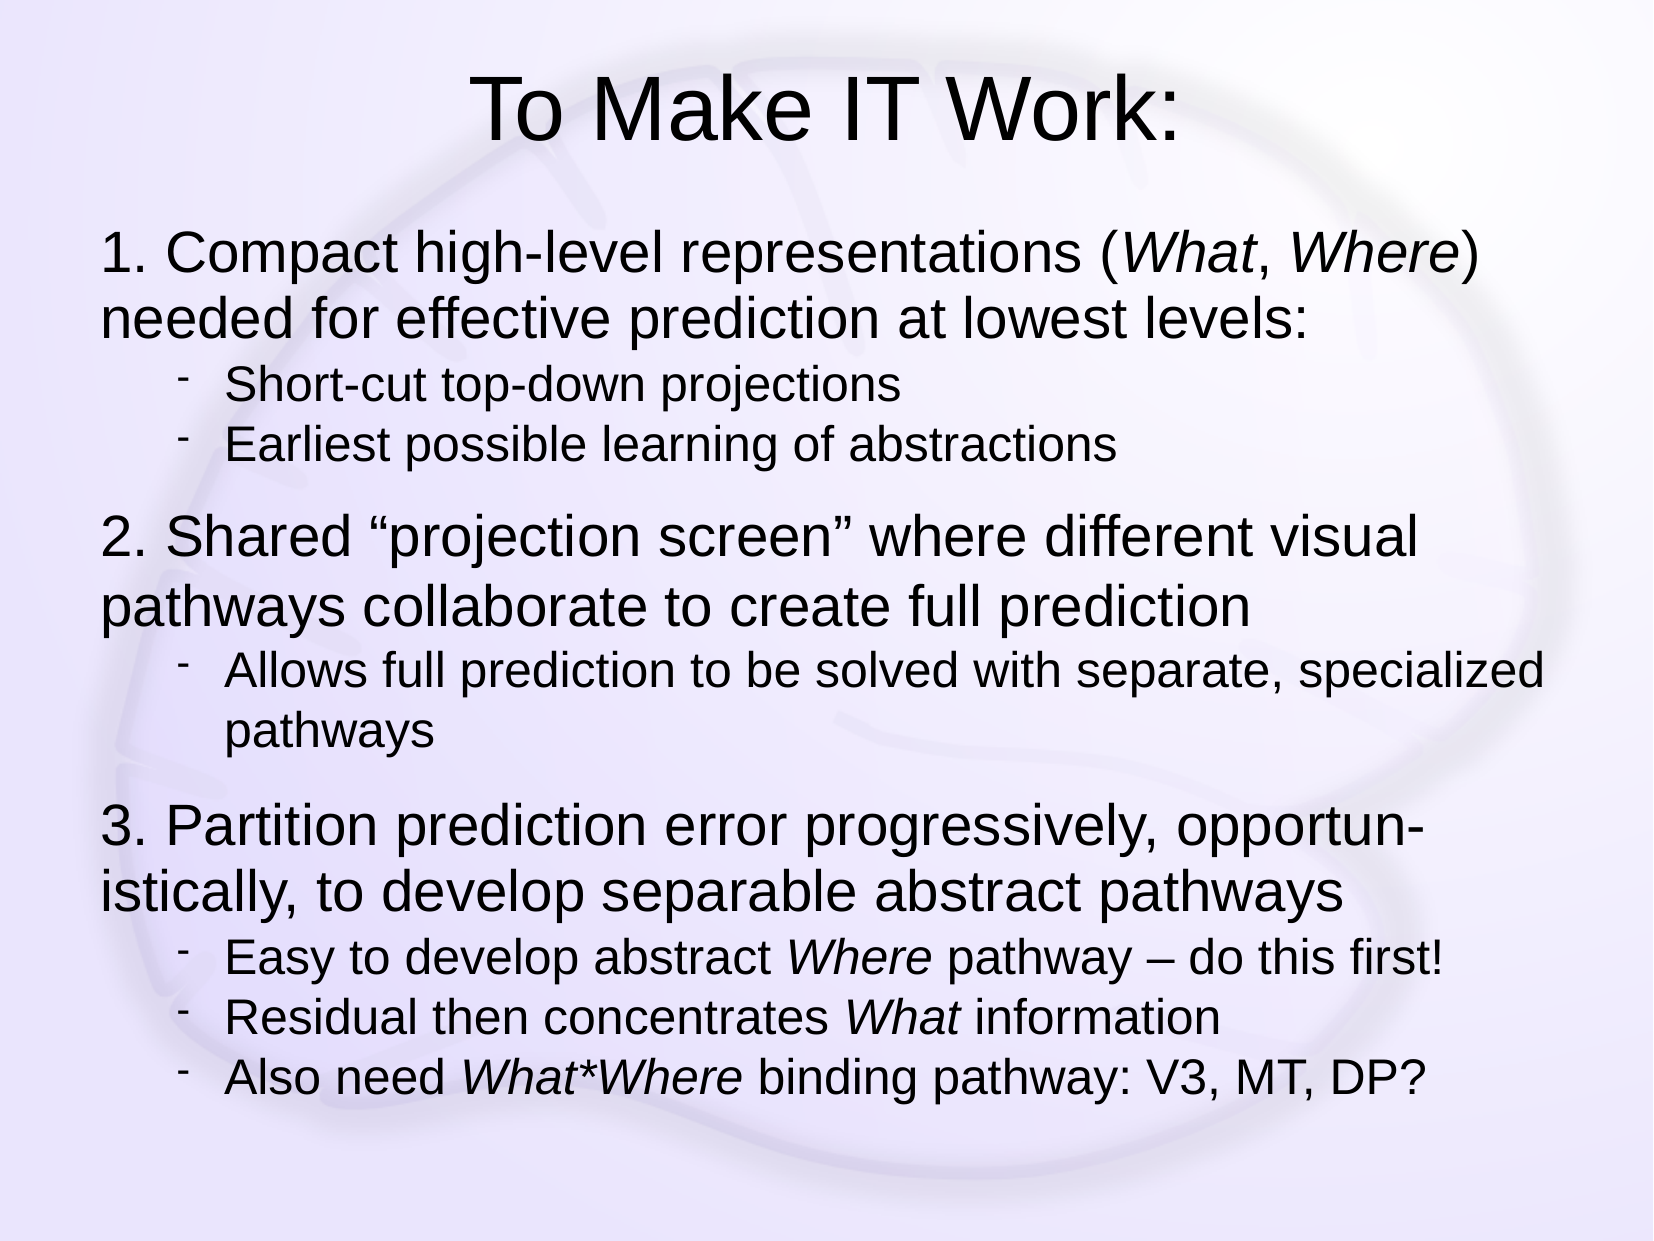

# To Make IT Work:
1. Compact high-level representations (What, Where) needed for effective prediction at lowest levels:
Short-cut top-down projections
Earliest possible learning of abstractions

2. Shared “projection screen” where different visual pathways collaborate to create full prediction
Allows full prediction to be solved with separate, specialized  pathways

3. Partition prediction error progressively, opportun-istically, to develop separable abstract pathways
Easy to develop abstract Where pathway – do this first!
Residual then concentrates What information
Also need What*Where binding pathway: V3, MT, DP?